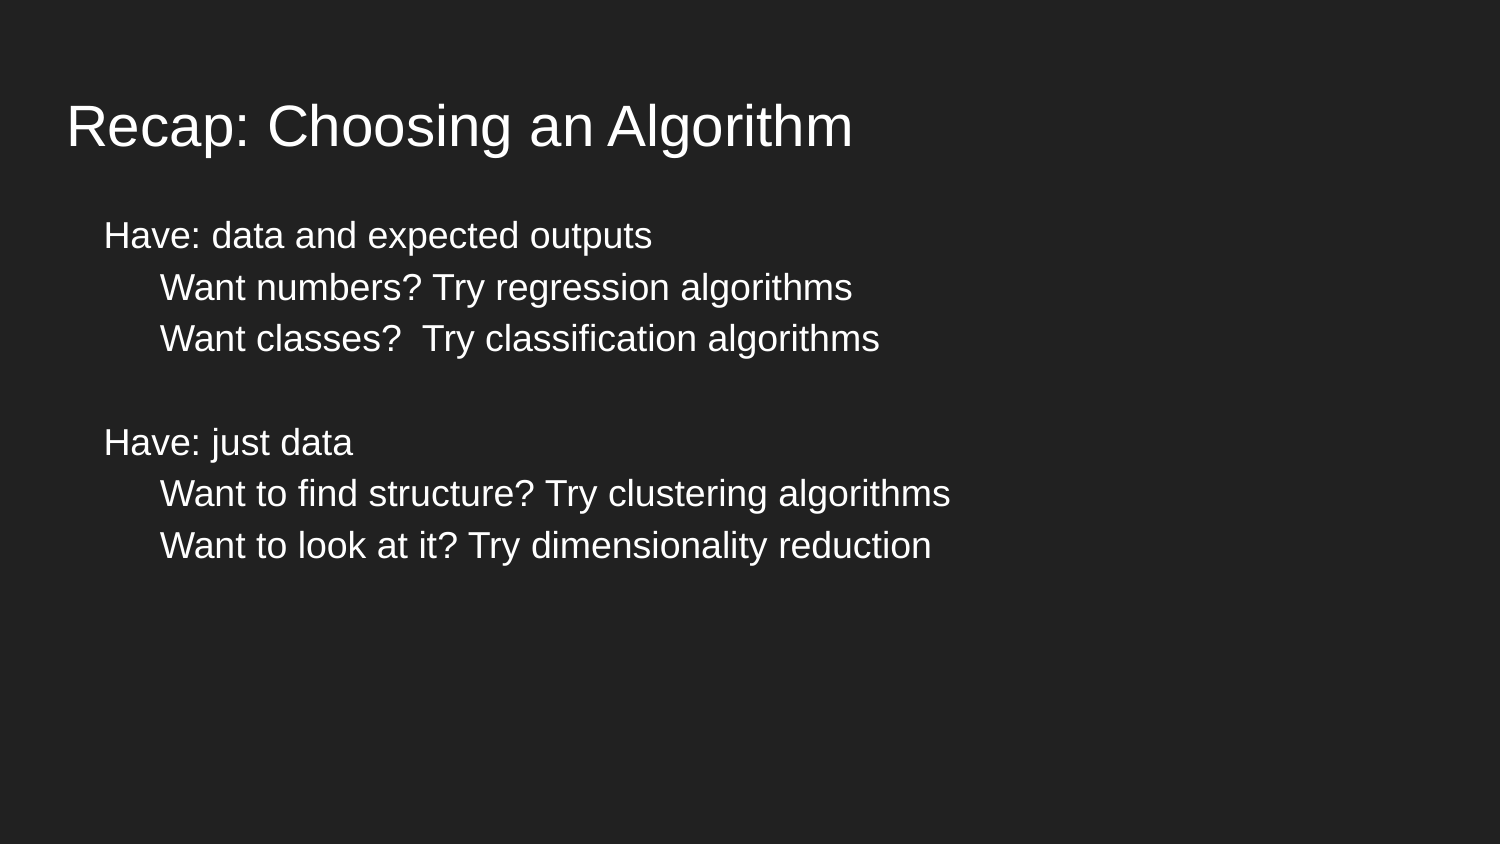

# Recap: Choosing an Algorithm
Have: data and expected outputs
Want numbers? Try regression algorithms
Want classes?  Try classification algorithms

Have: just data
Want to find structure? Try clustering algorithms
Want to look at it? Try dimensionality reduction